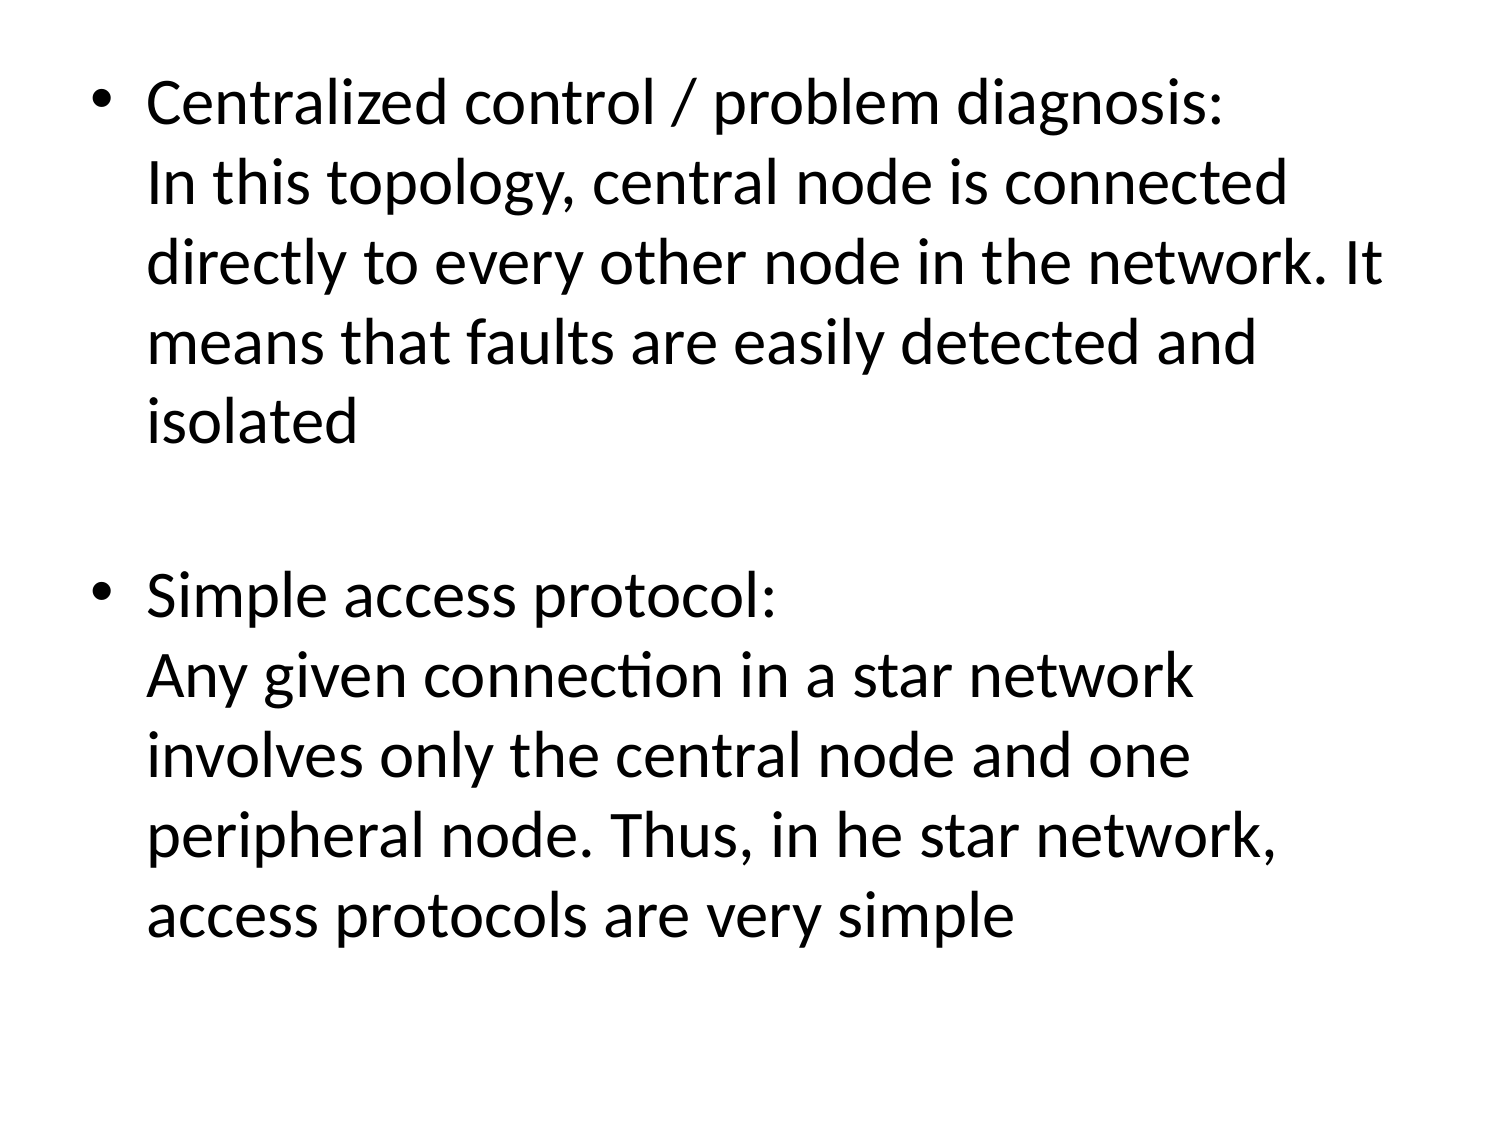

Centralized control / problem diagnosis:
In this topology, central node is connected directly to every other node in the network. It means that faults are easily detected and isolated
Simple access protocol:
Any given connection in a star network involves only the central node and one peripheral node. Thus, in he star network, access protocols are very simple